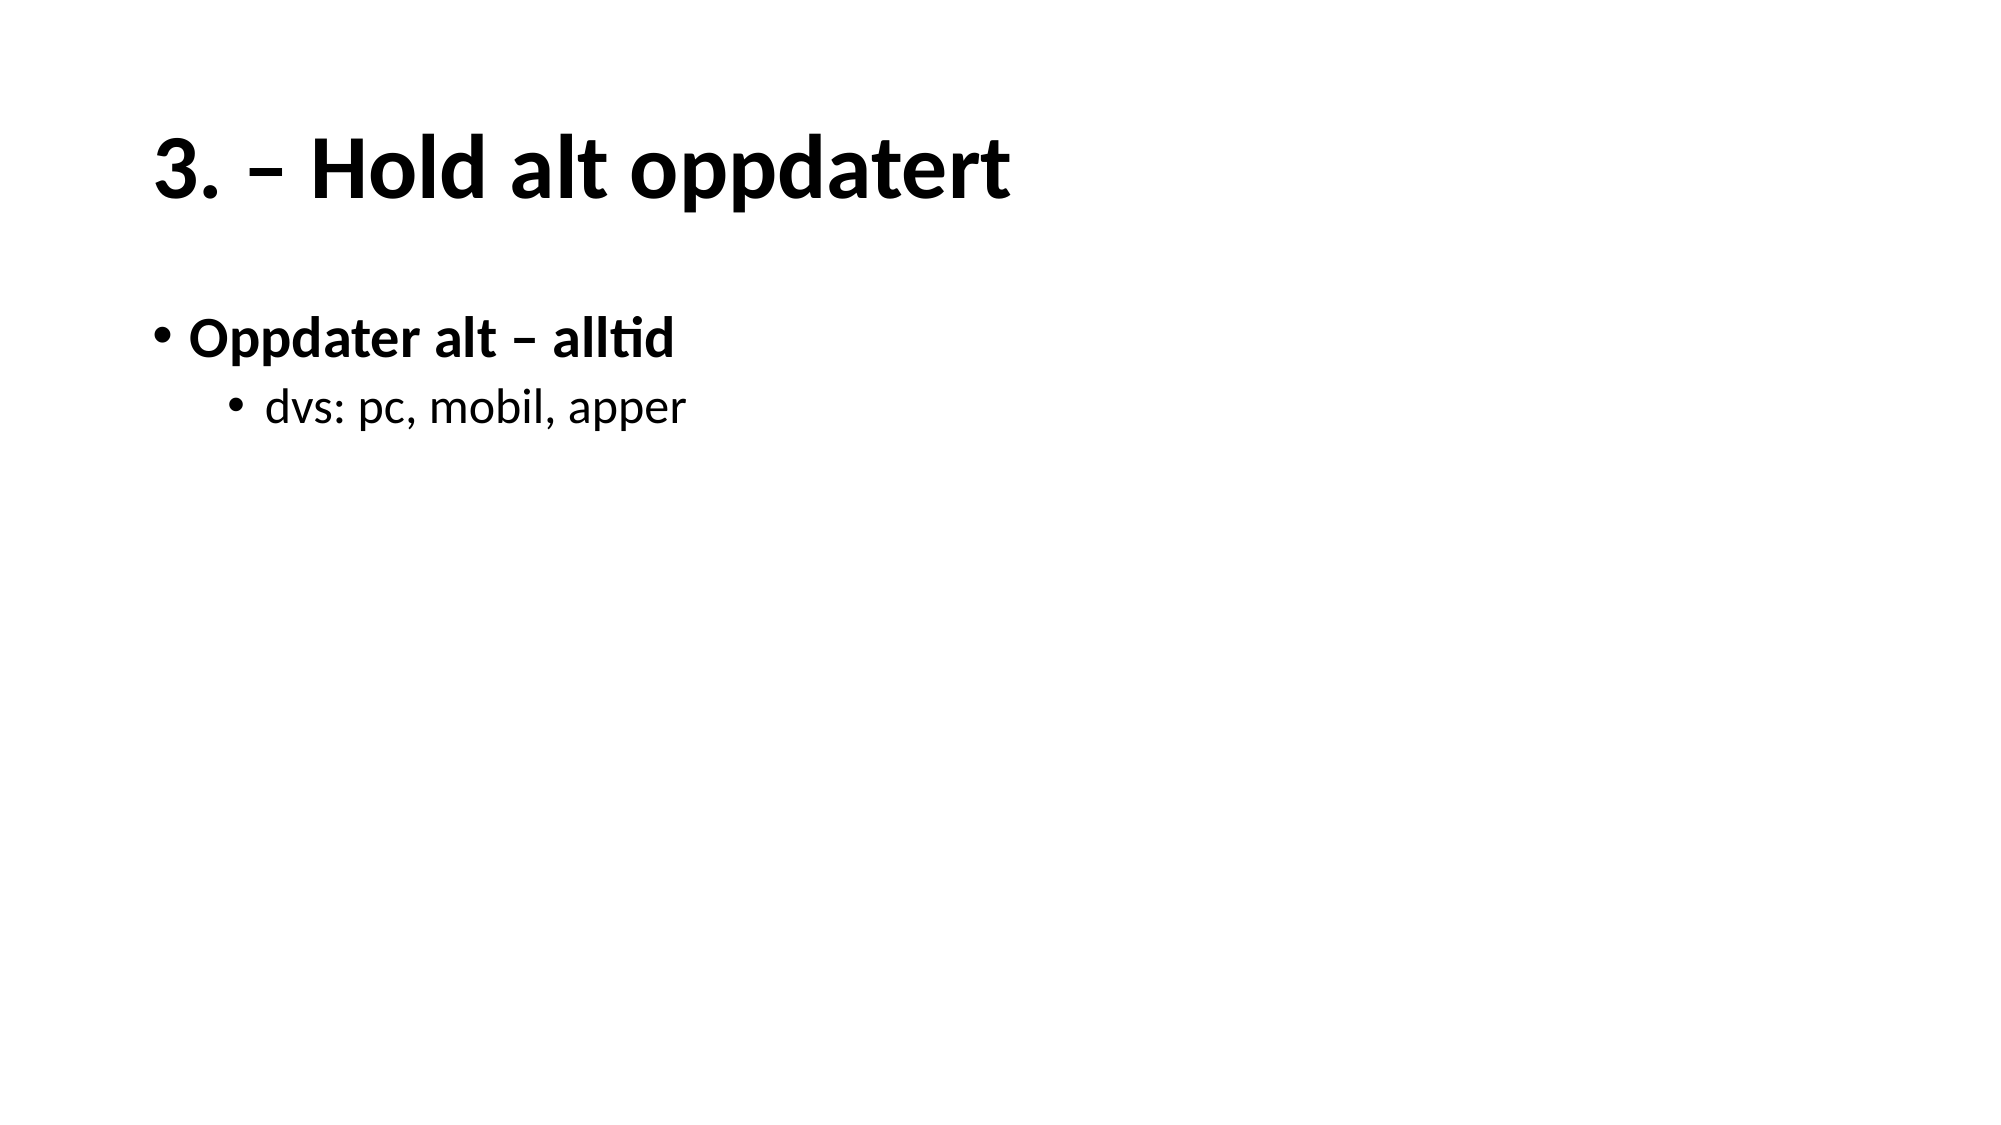

# 3. – Hold alt oppdatert
Oppdater alt – alltid
dvs: pc, mobil, apper